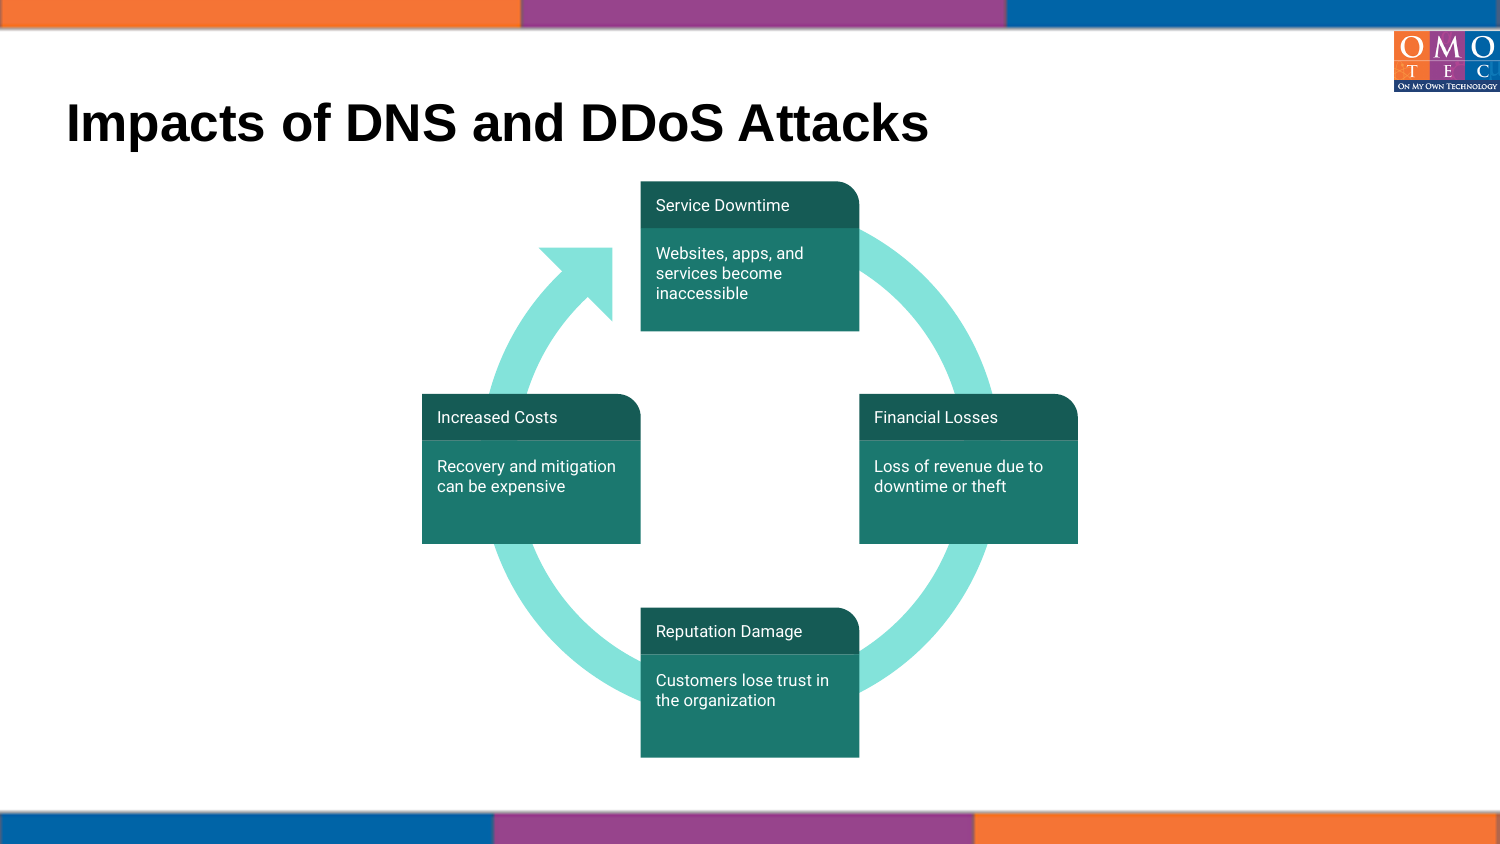

# Impacts of DNS and DDoS Attacks
Service Downtime
Websites, apps, and services become inaccessible

Increased Costs
Recovery and mitigation can be expensive
Financial Losses
Loss of revenue due to downtime or theft
Reputation Damage
Customers lose trust in the organization